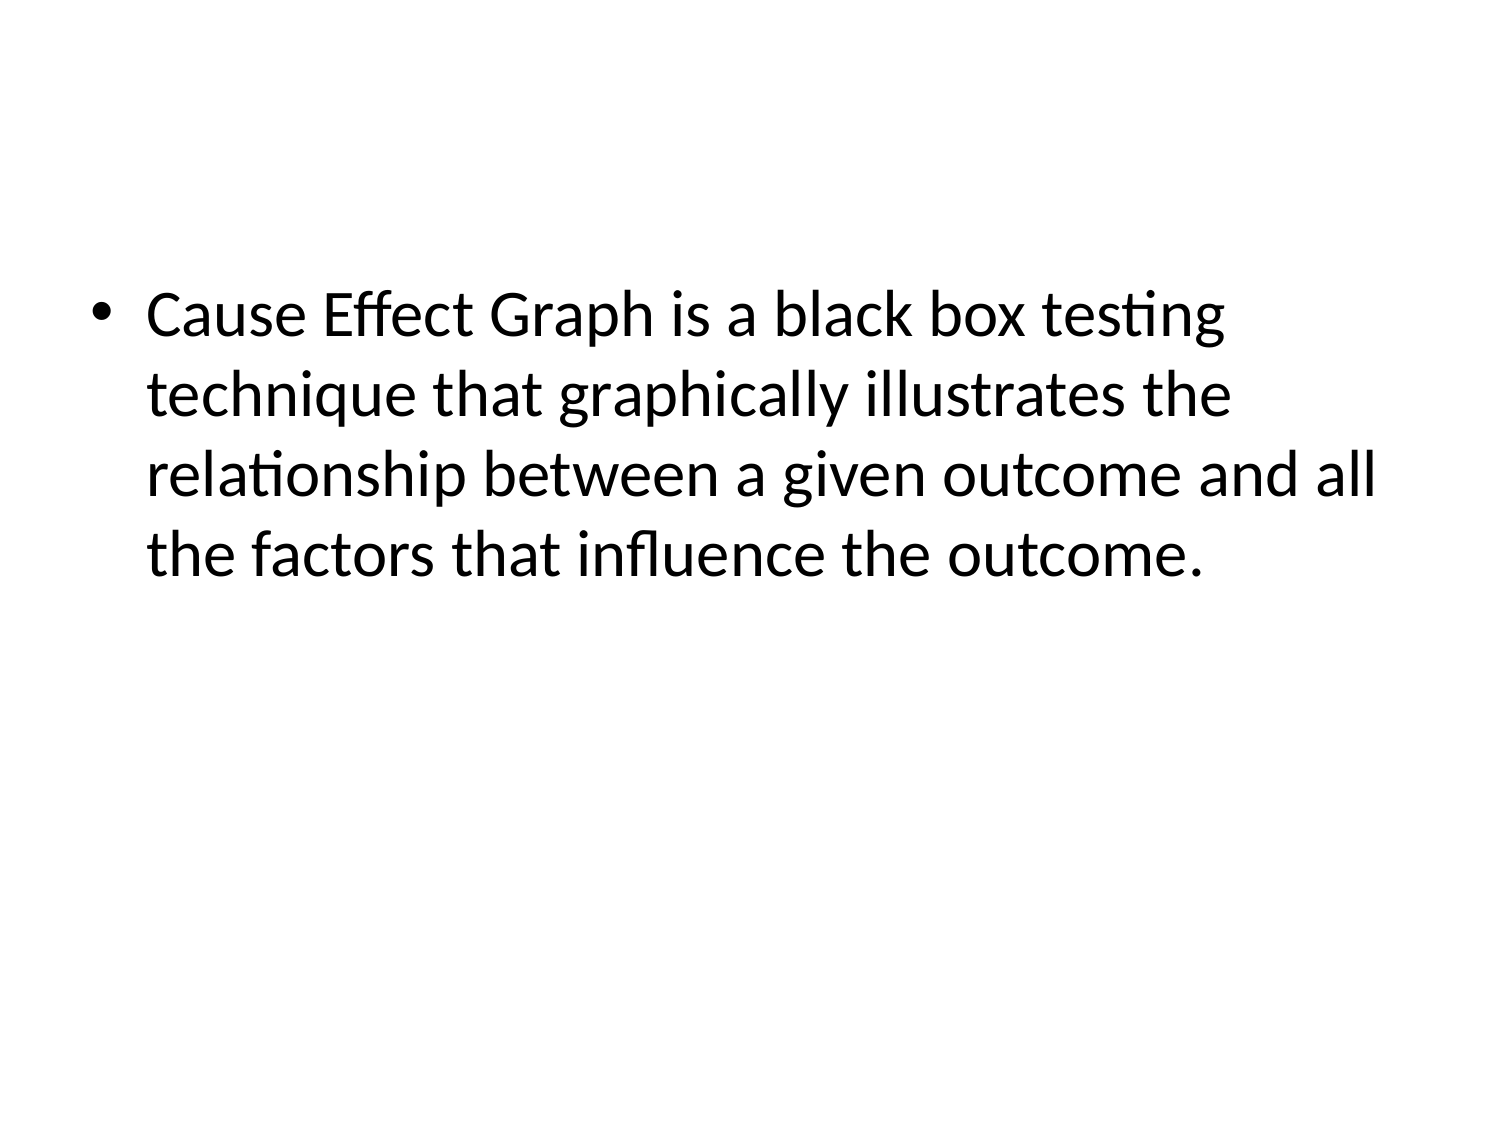

#
Cause Effect Graph is a black box testing technique that graphically illustrates the relationship between a given outcome and all the factors that influence the outcome.